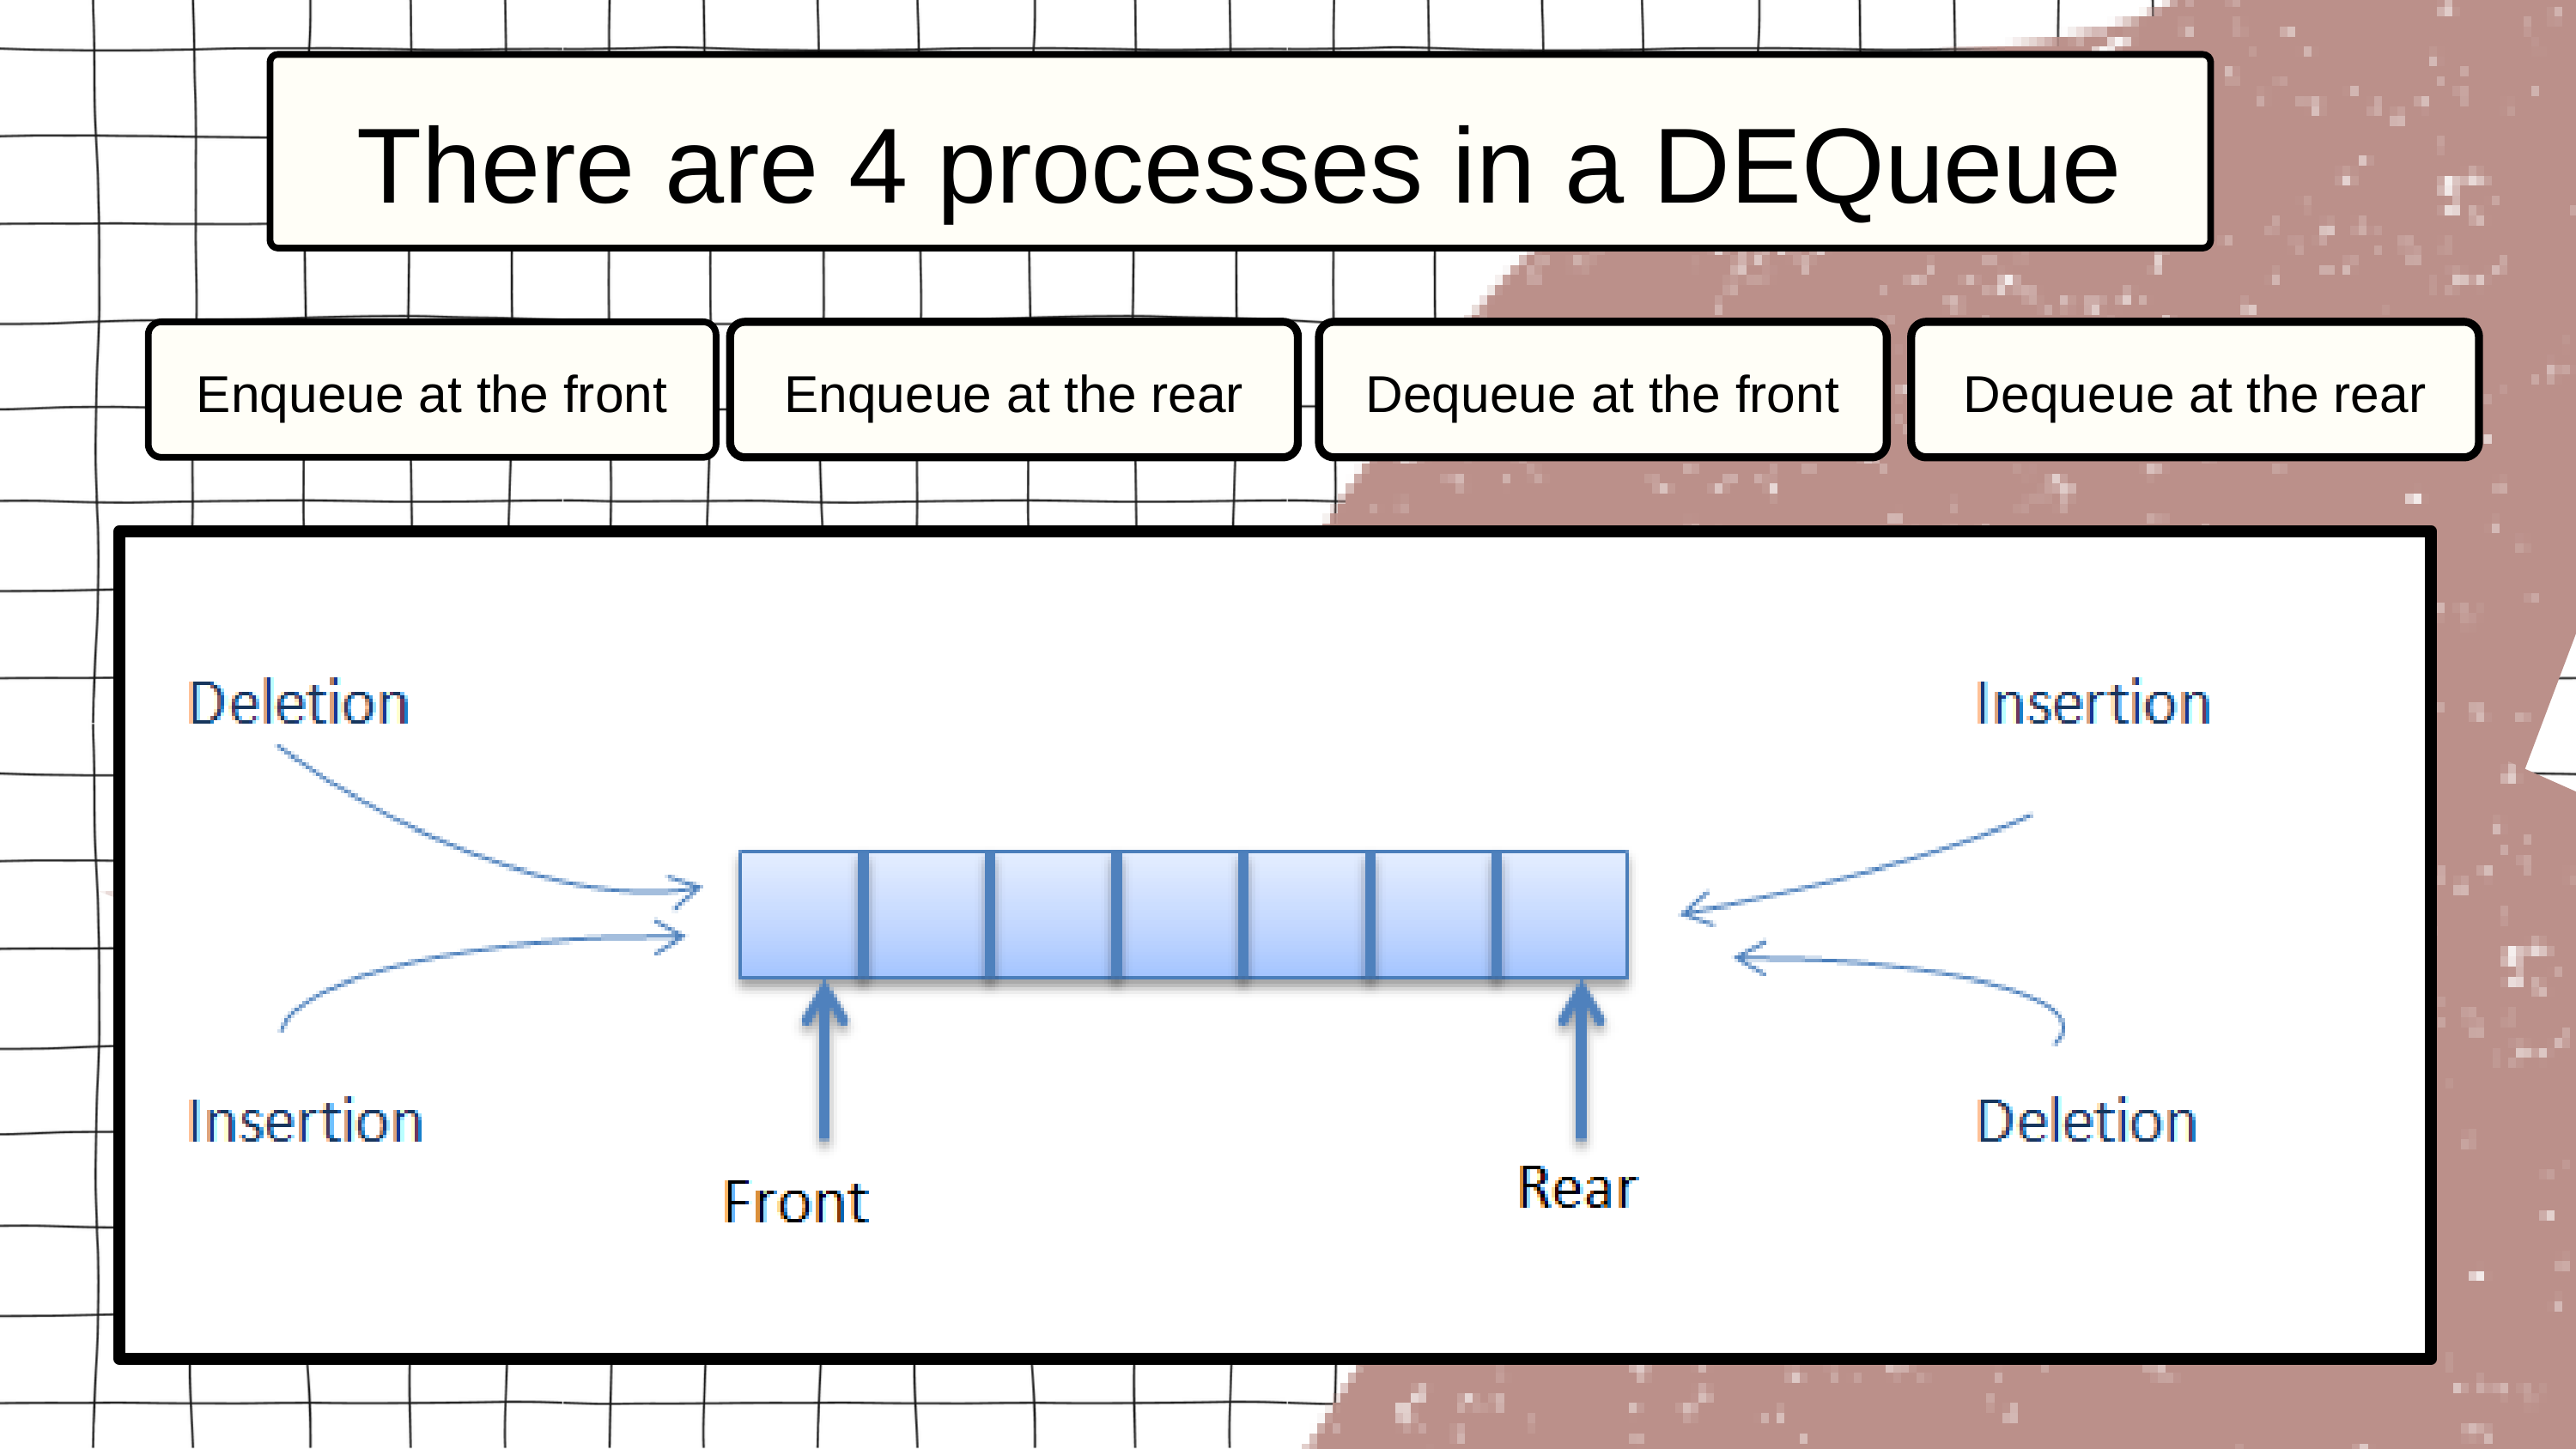

There are 4 processes in a DEQueue

Enqueue at the front
Enqueue at the rear
Dequeue at the front
Dequeue at the rear